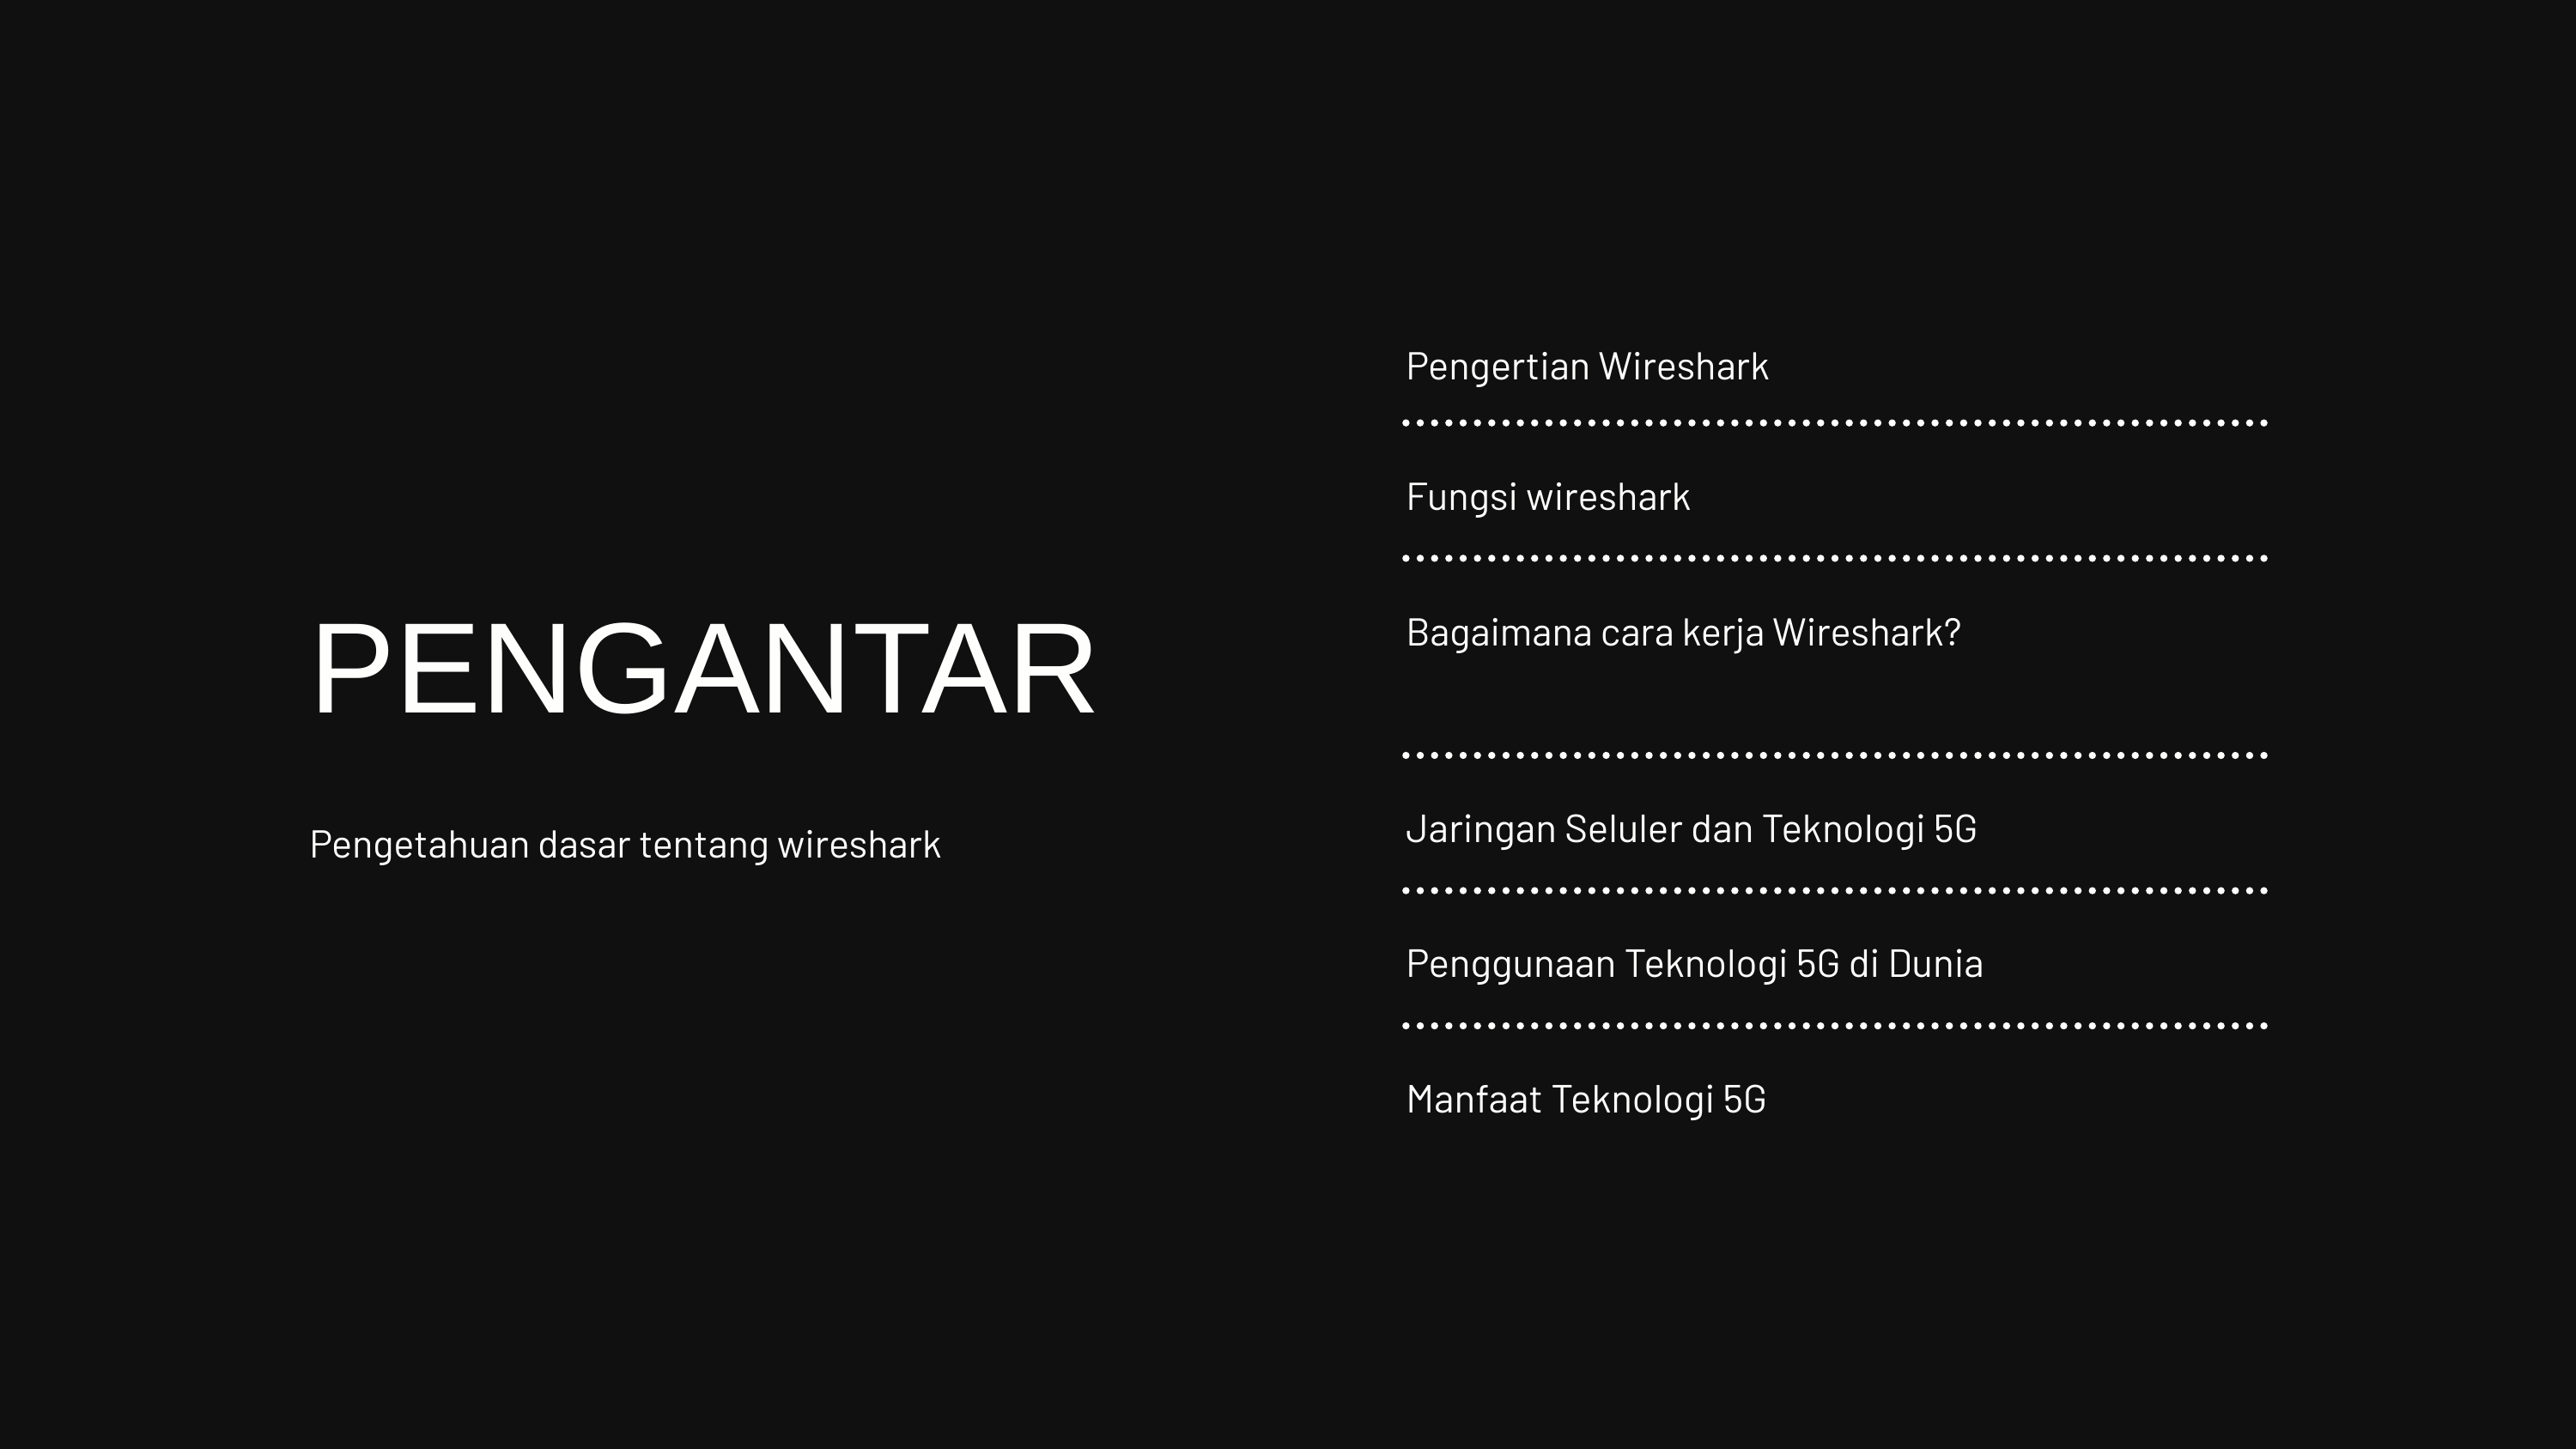

Pengertian Wireshark

Fungsi wireshark

Bagaimana cara kerja Wireshark?

Jaringan Seluler dan Teknologi 5G

Penggunaan Teknologi 5G di Dunia

Manfaat Teknologi 5G
PENGANTAR
Pengetahuan dasar tentang wireshark